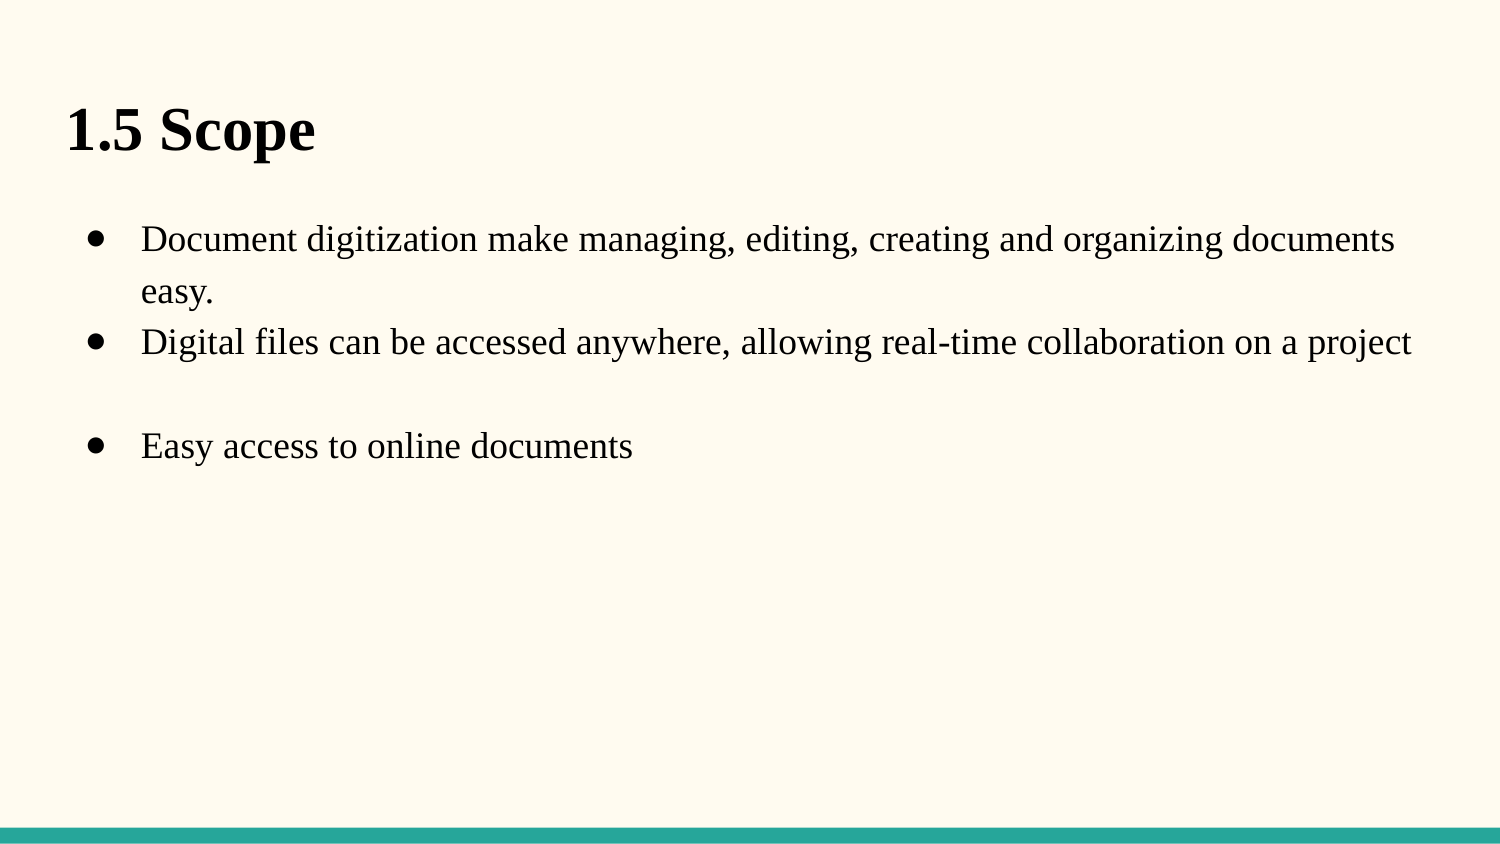

1.5 Scope
Document digitization make managing, editing, creating and organizing documents easy.
Digital files can be accessed anywhere, allowing real-time collaboration on a project
Easy access to online documents